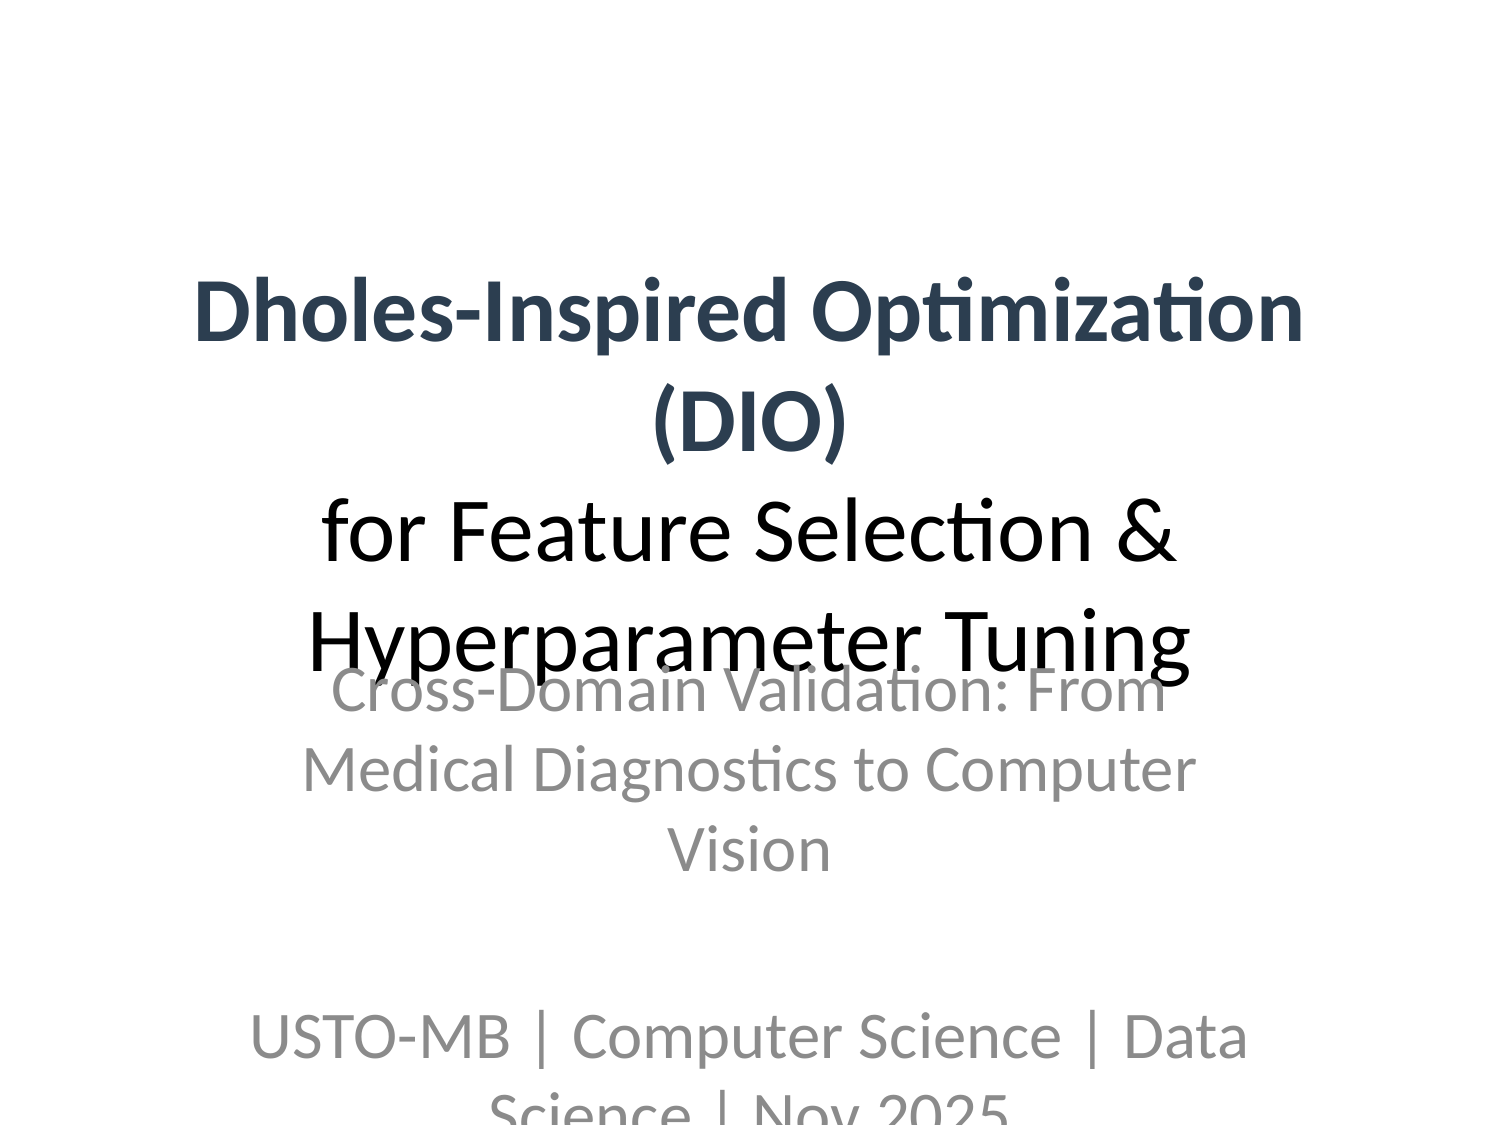

# Dholes-Inspired Optimization (DIO)
for Feature Selection & Hyperparameter Tuning
Cross-Domain Validation: From Medical Diagnostics to Computer Vision

USTO-MB | Computer Science | Data Science | Nov 2025